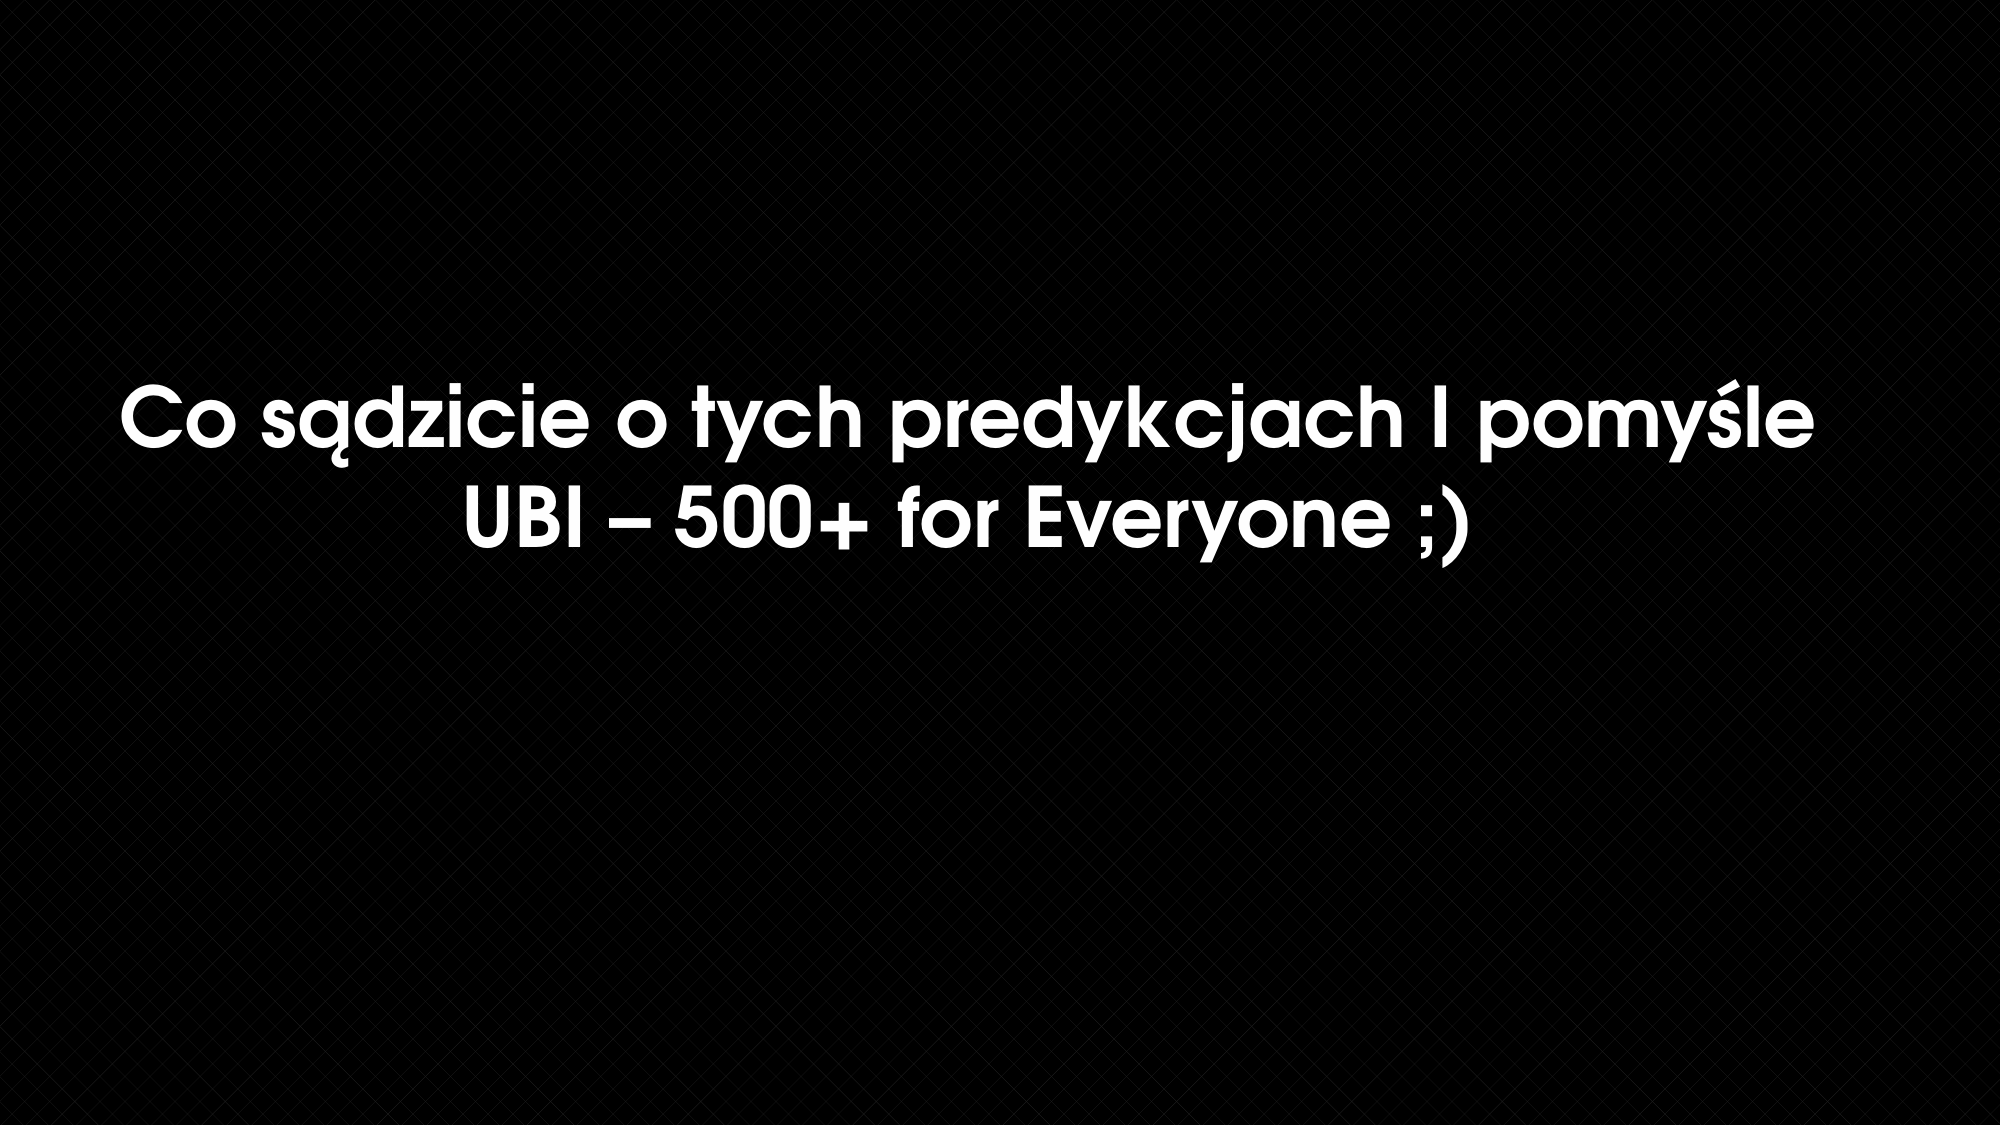

# Co sądzicie o tych predykcjach I pomyśle UBI – 500+ for Everyone ;)